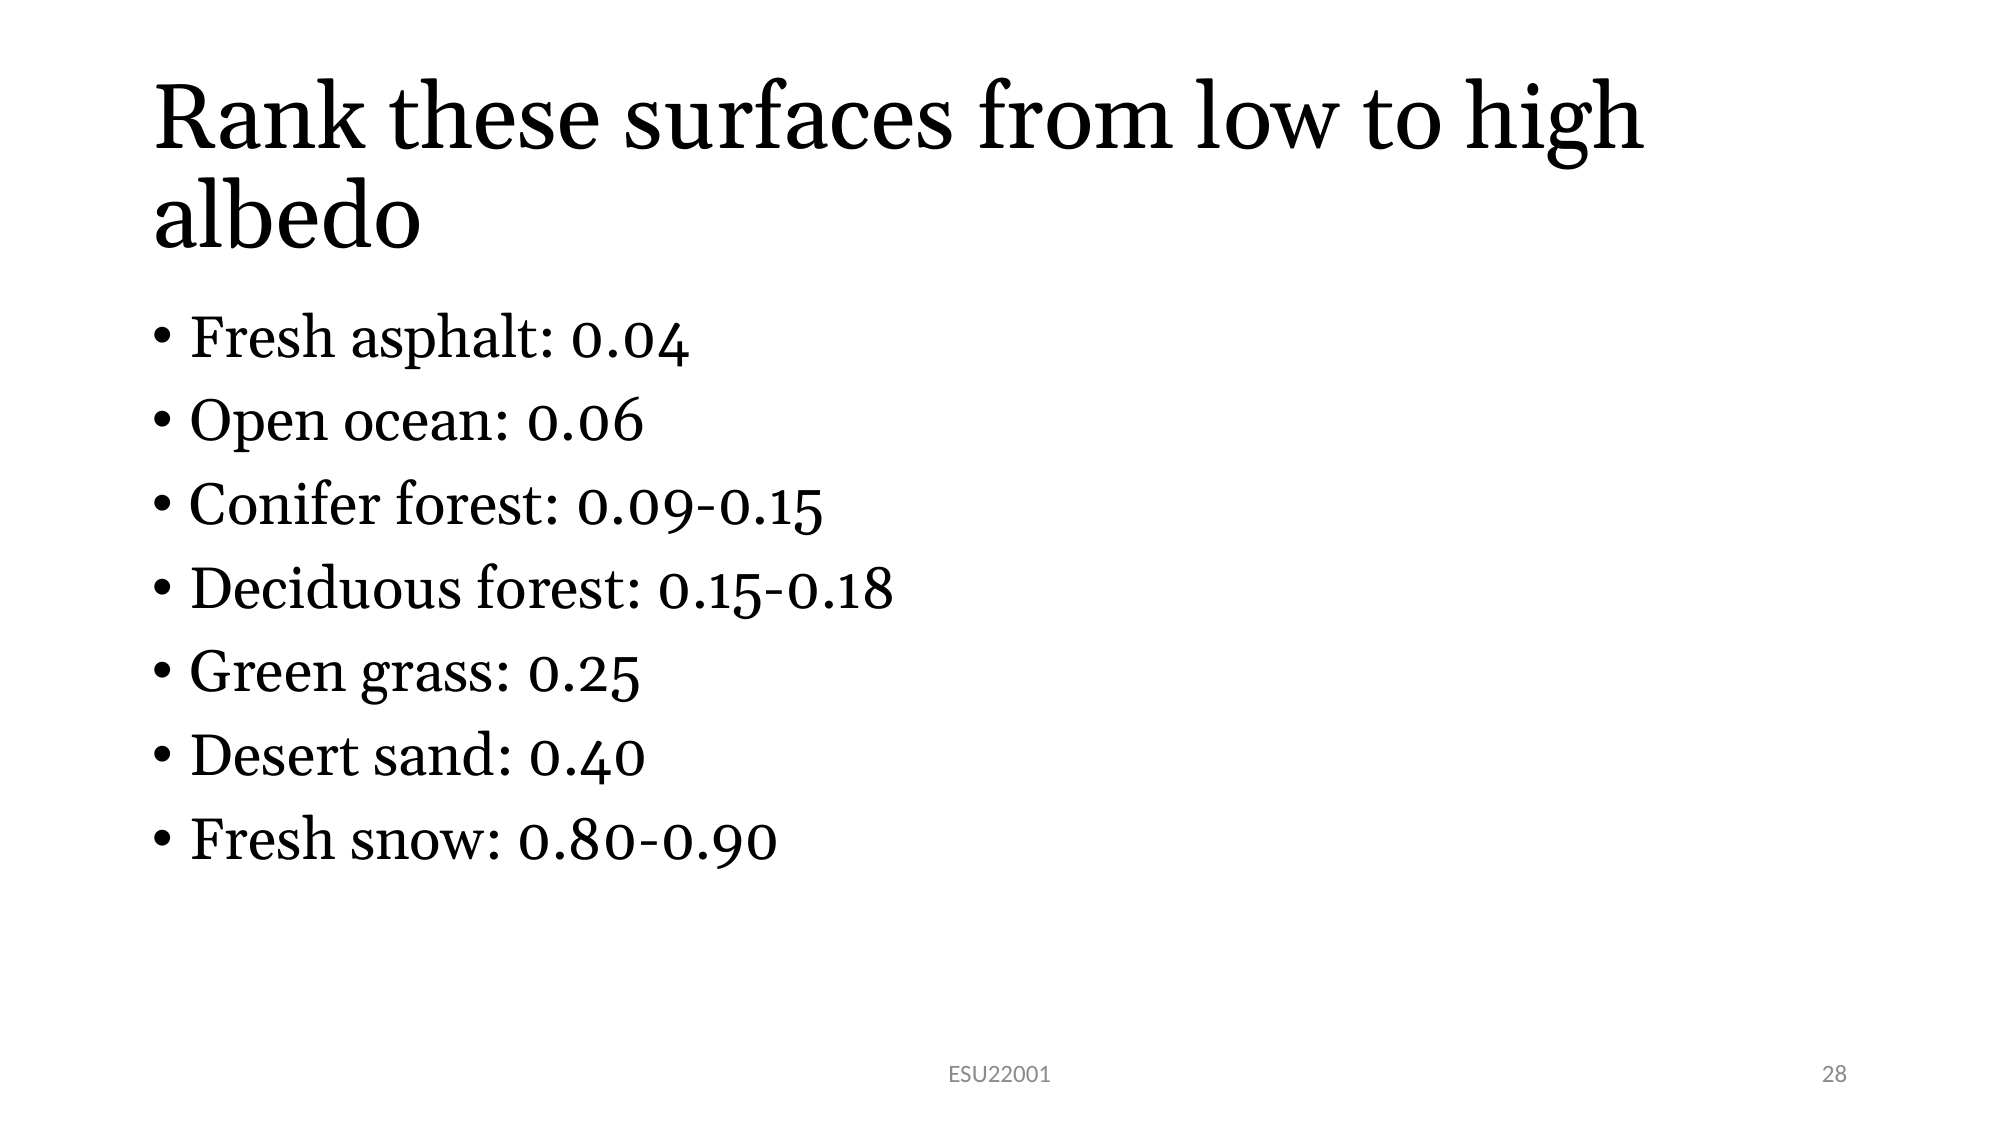

# Rank these surfaces from low to high albedo
Fresh asphalt: 0.04
Open ocean: 0.06
Conifer forest: 0.09-0.15
Deciduous forest: 0.15-0.18
Green grass: 0.25
Desert sand: 0.40
Fresh snow: 0.80-0.90
ESU22001
28